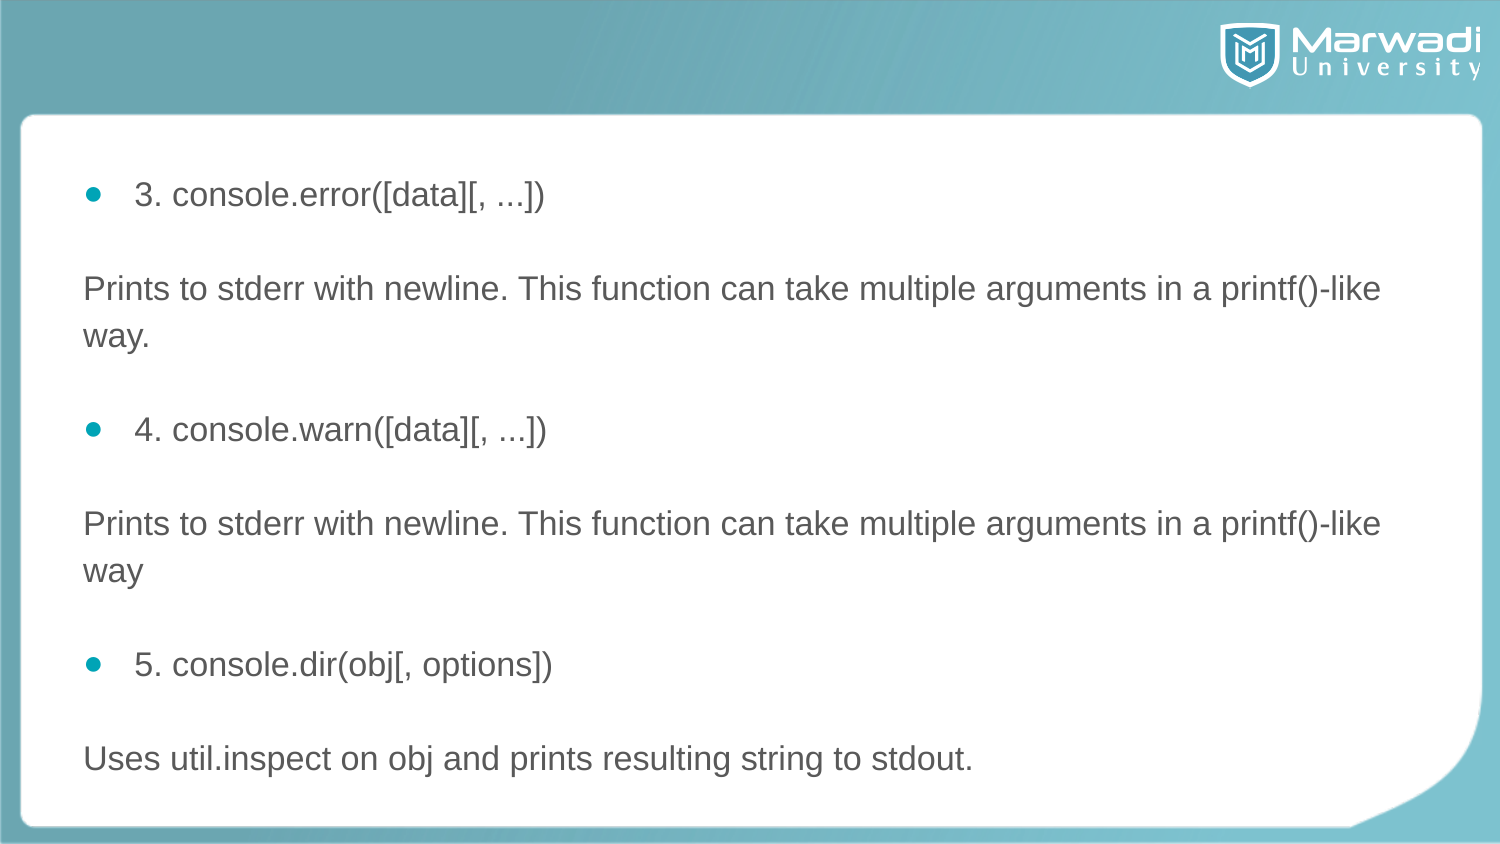

#
3. console.error([data][, ...])

Prints to stderr with newline. This function can take multiple arguments in a printf()-like way.

4. console.warn([data][, ...])

Prints to stderr with newline. This function can take multiple arguments in a printf()-like way

5. console.dir(obj[, options])

Uses util.inspect on obj and prints resulting string to stdout.